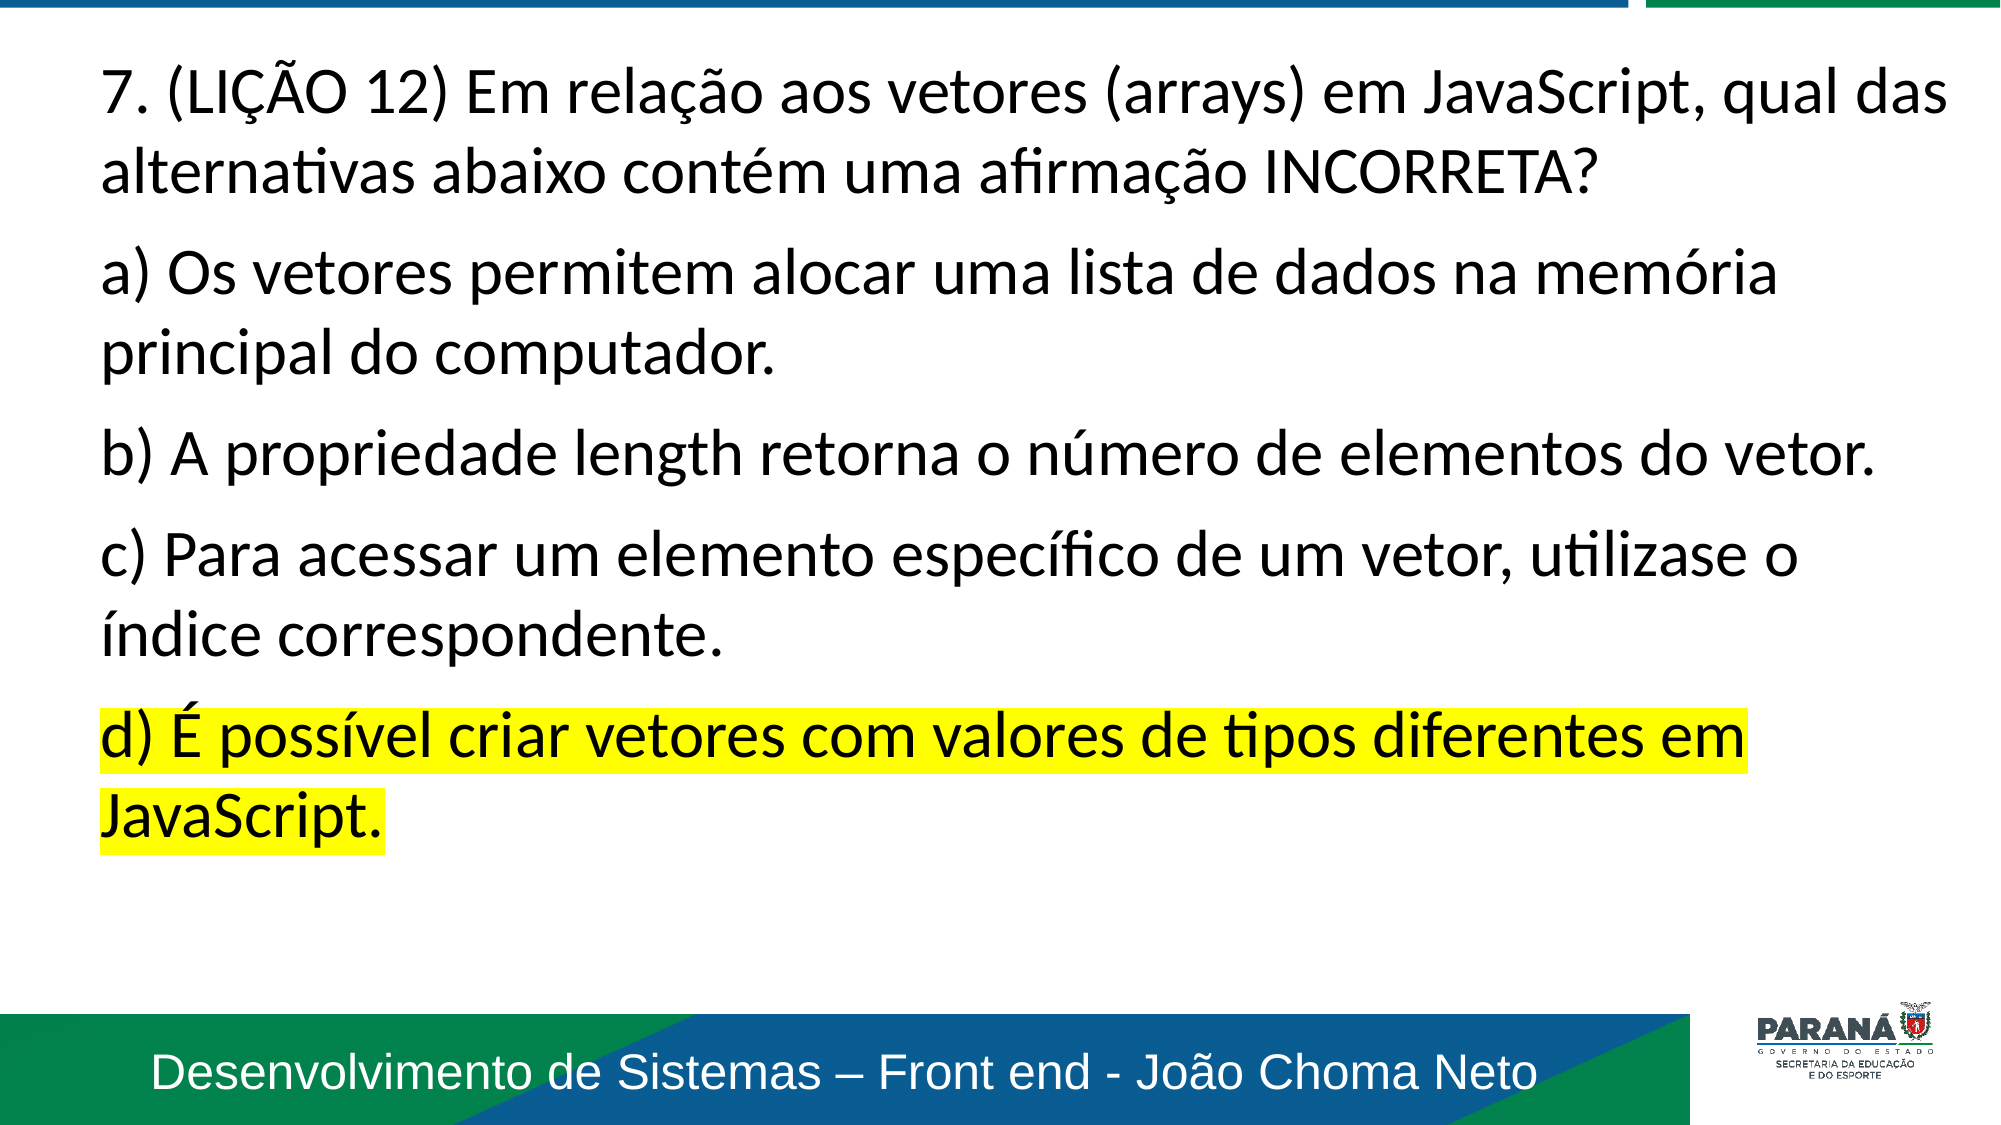

7. (LIÇÃO 12) Em relação aos vetores (arrays) em JavaScript, qual das alternativas abaixo contém uma afirmação INCORRETA?
a) Os vetores permitem alocar uma lista de dados na memória principal do computador.
b) A propriedade length retorna o número de elementos do vetor.
c) Para acessar um elemento específico de um vetor, utilizase o índice correspondente.
d) É possível criar vetores com valores de tipos diferentes em JavaScript.